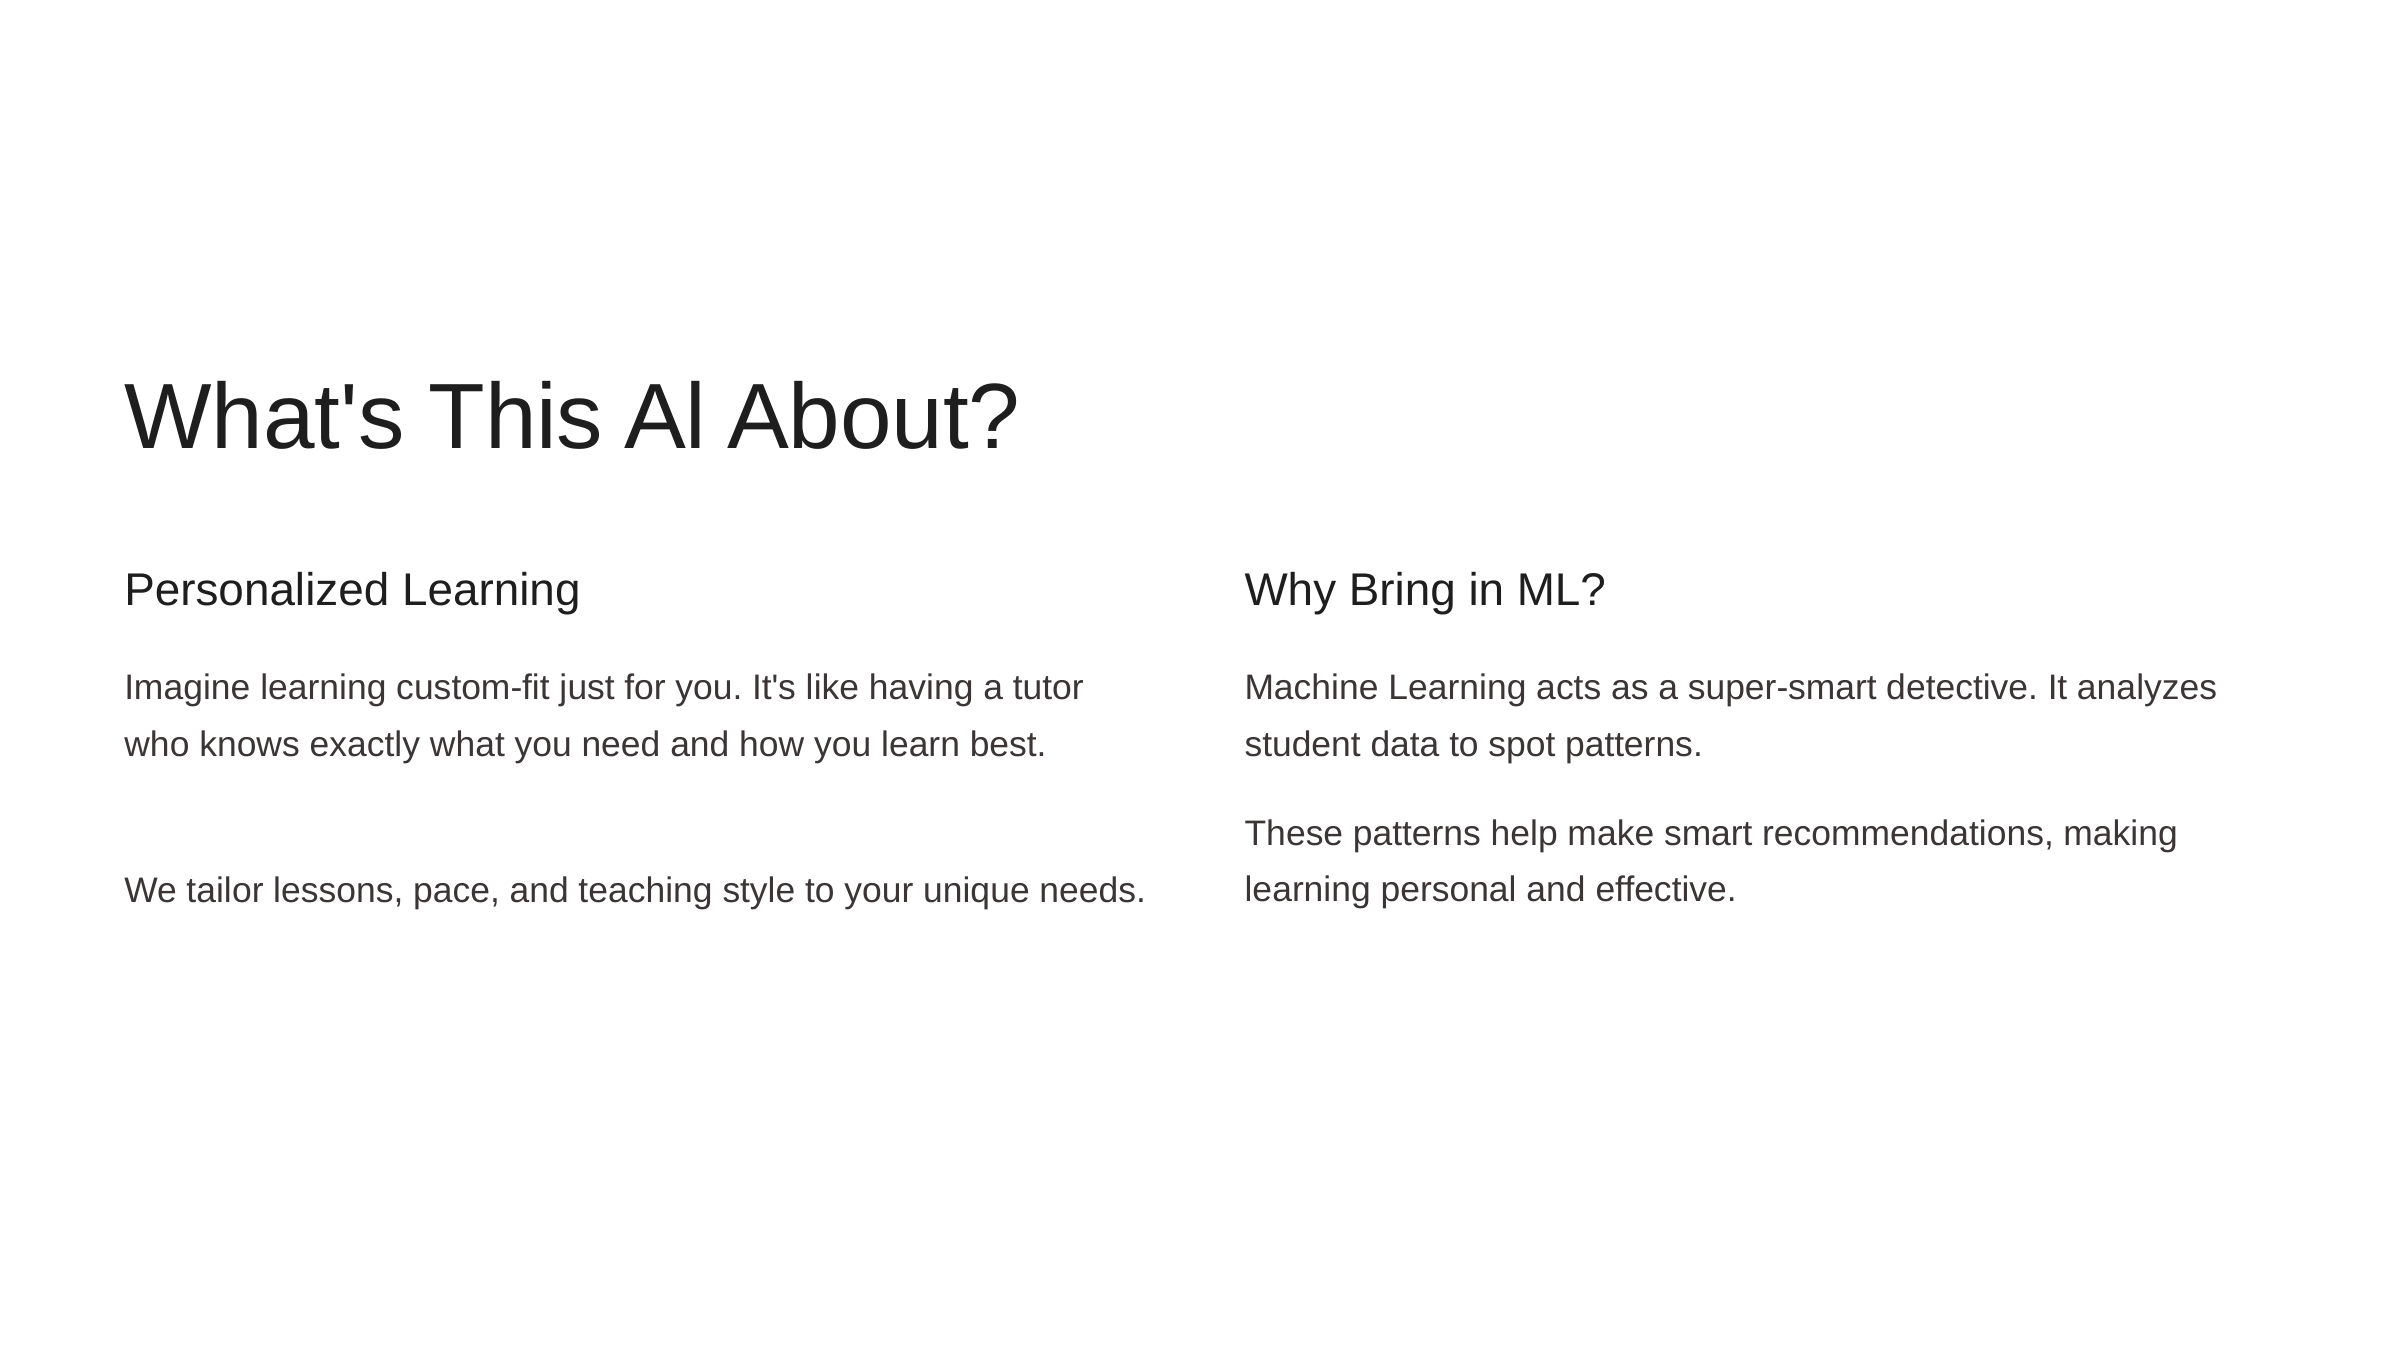

What's This Al About?
Personalized Learning
Why Bring in ML?
Imagine learning custom-fit just for you. It's like having a tutor who knows exactly what you need and how you learn best.
Machine Learning acts as a super-smart detective. It analyzes student data to spot patterns.
These patterns help make smart recommendations, making learning personal and effective.
We tailor lessons, pace, and teaching style to your unique needs.